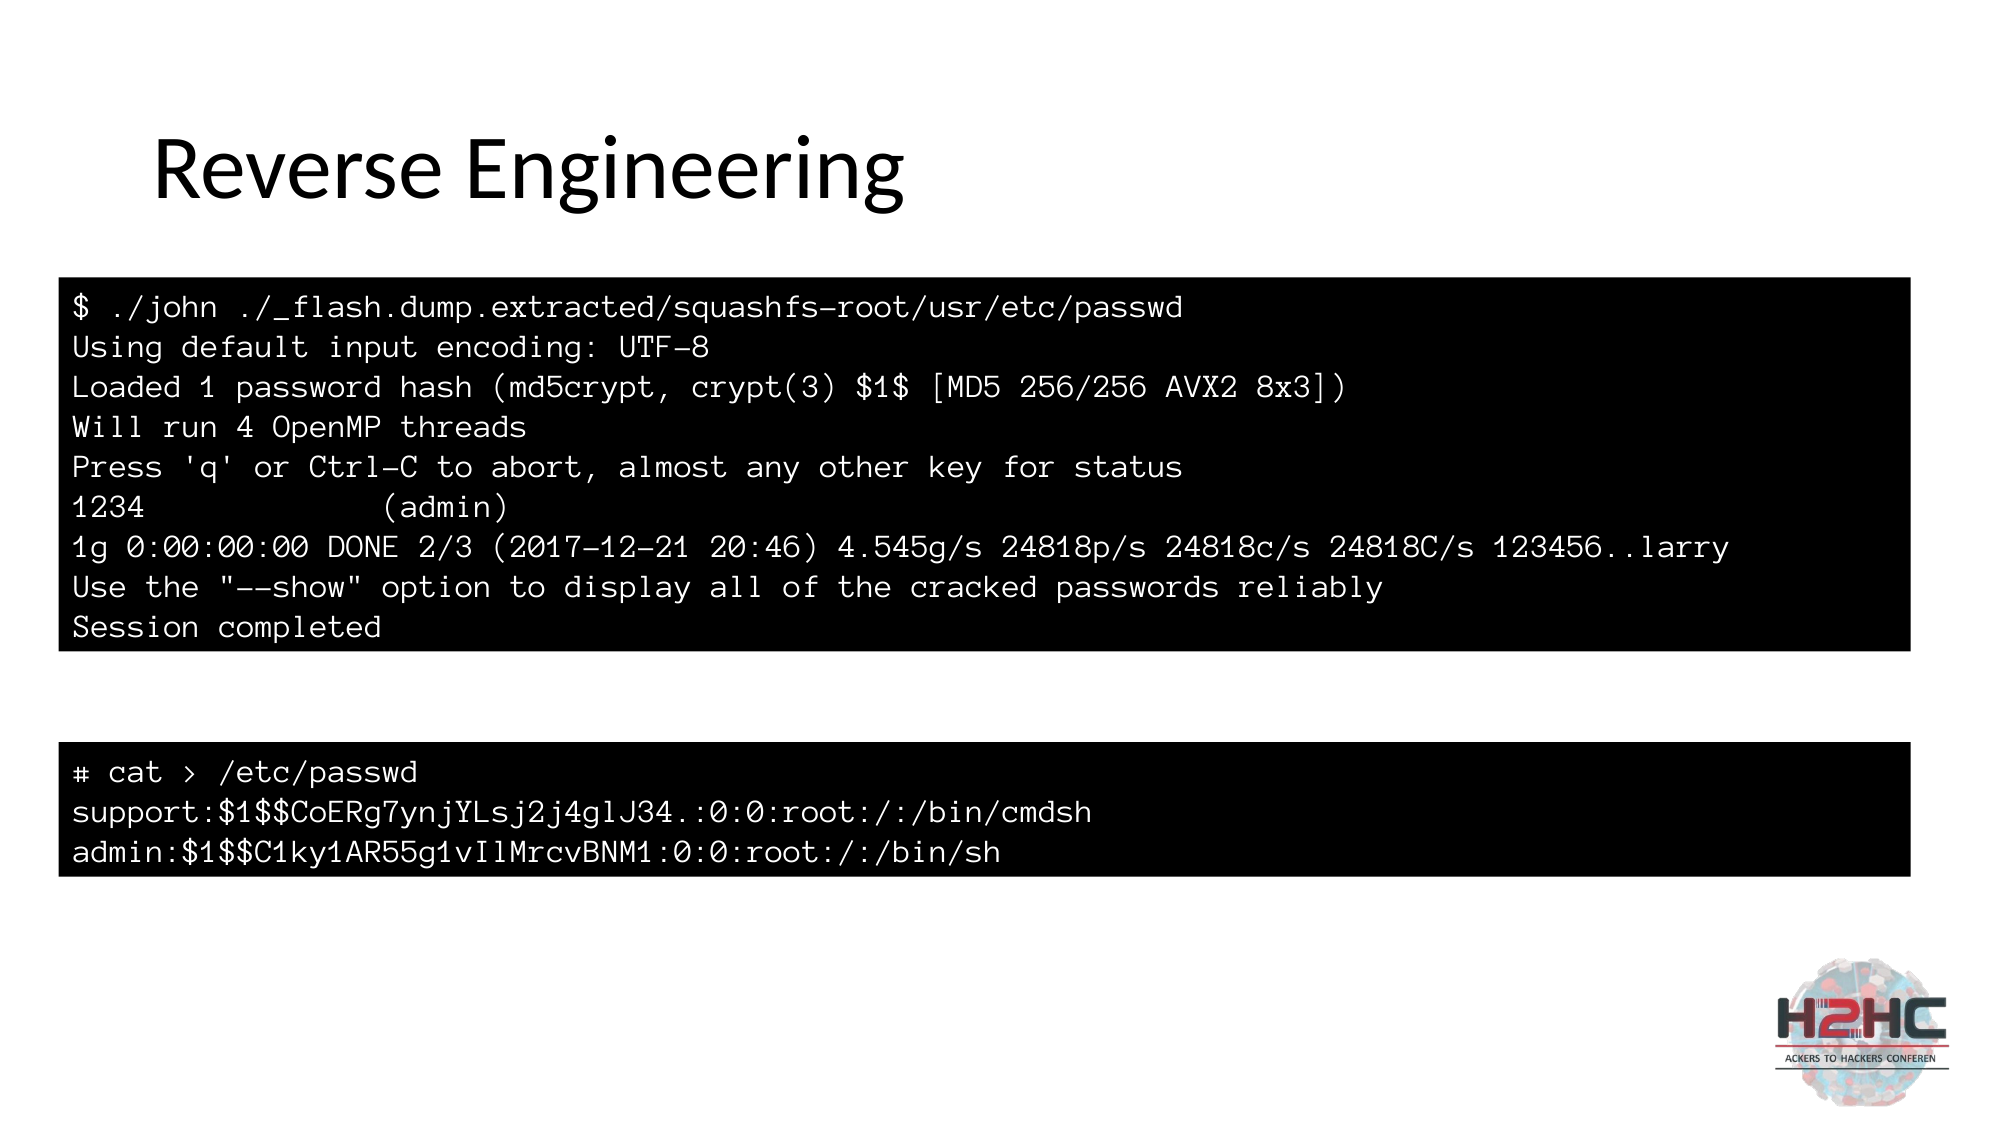

# Reverse Engineering
$ ./john ./_flash.dump.extracted/squashfs-root/usr/etc/passwd
Using default input encoding: UTF-8
Loaded 1 password hash (md5crypt, crypt(3) $1$ [MD5 256/256 AVX2 8x3])
Will run 4 OpenMP threads
Press 'q' or Ctrl-C to abort, almost any other key for status
1234             (admin)
1g 0:00:00:00 DONE 2/3 (2017-12-21 20:46) 4.545g/s 24818p/s 24818c/s 24818C/s 123456..larry
Use the "--show" option to display all of the cracked passwords reliably
Session completed
# cat > /etc/passwd
support:$1$$CoERg7ynjYLsj2j4glJ34.:0:0:root:/:/bin/cmdsh
admin:$1$$C1ky1AR55g1vIlMrcvBNM1:0:0:root:/:/bin/sh